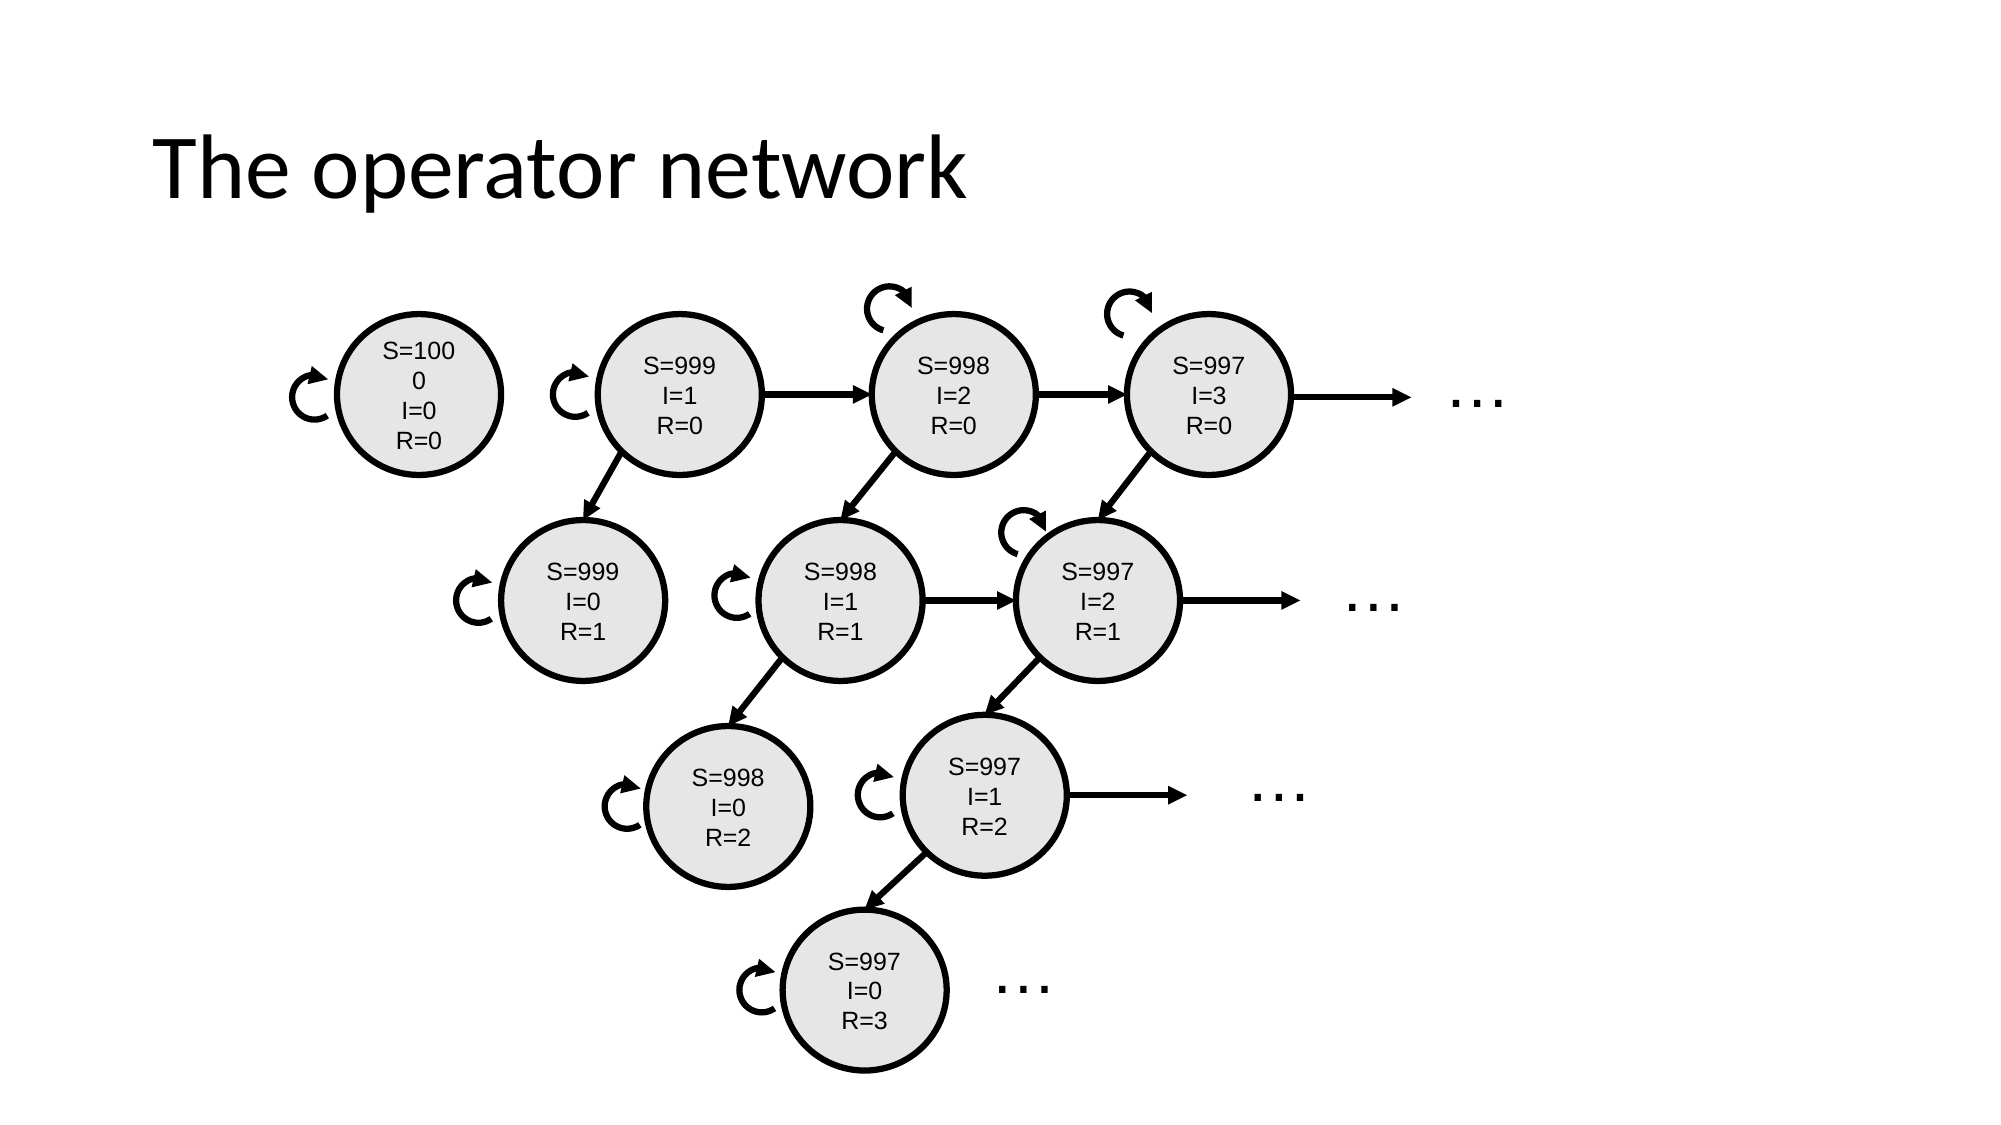

# The operator network

S=1000
I=0
R=0
S=999
I=1
R=0
S=998
I=2
R=0
S=997
I=3
R=0
…

S=998
I=1
R=1
S=997
I=2
R=1
S=999
I=0
R=1
…

S=997
I=1
R=2
S=998
I=0
R=2
…

S=997
I=0
R=3
…